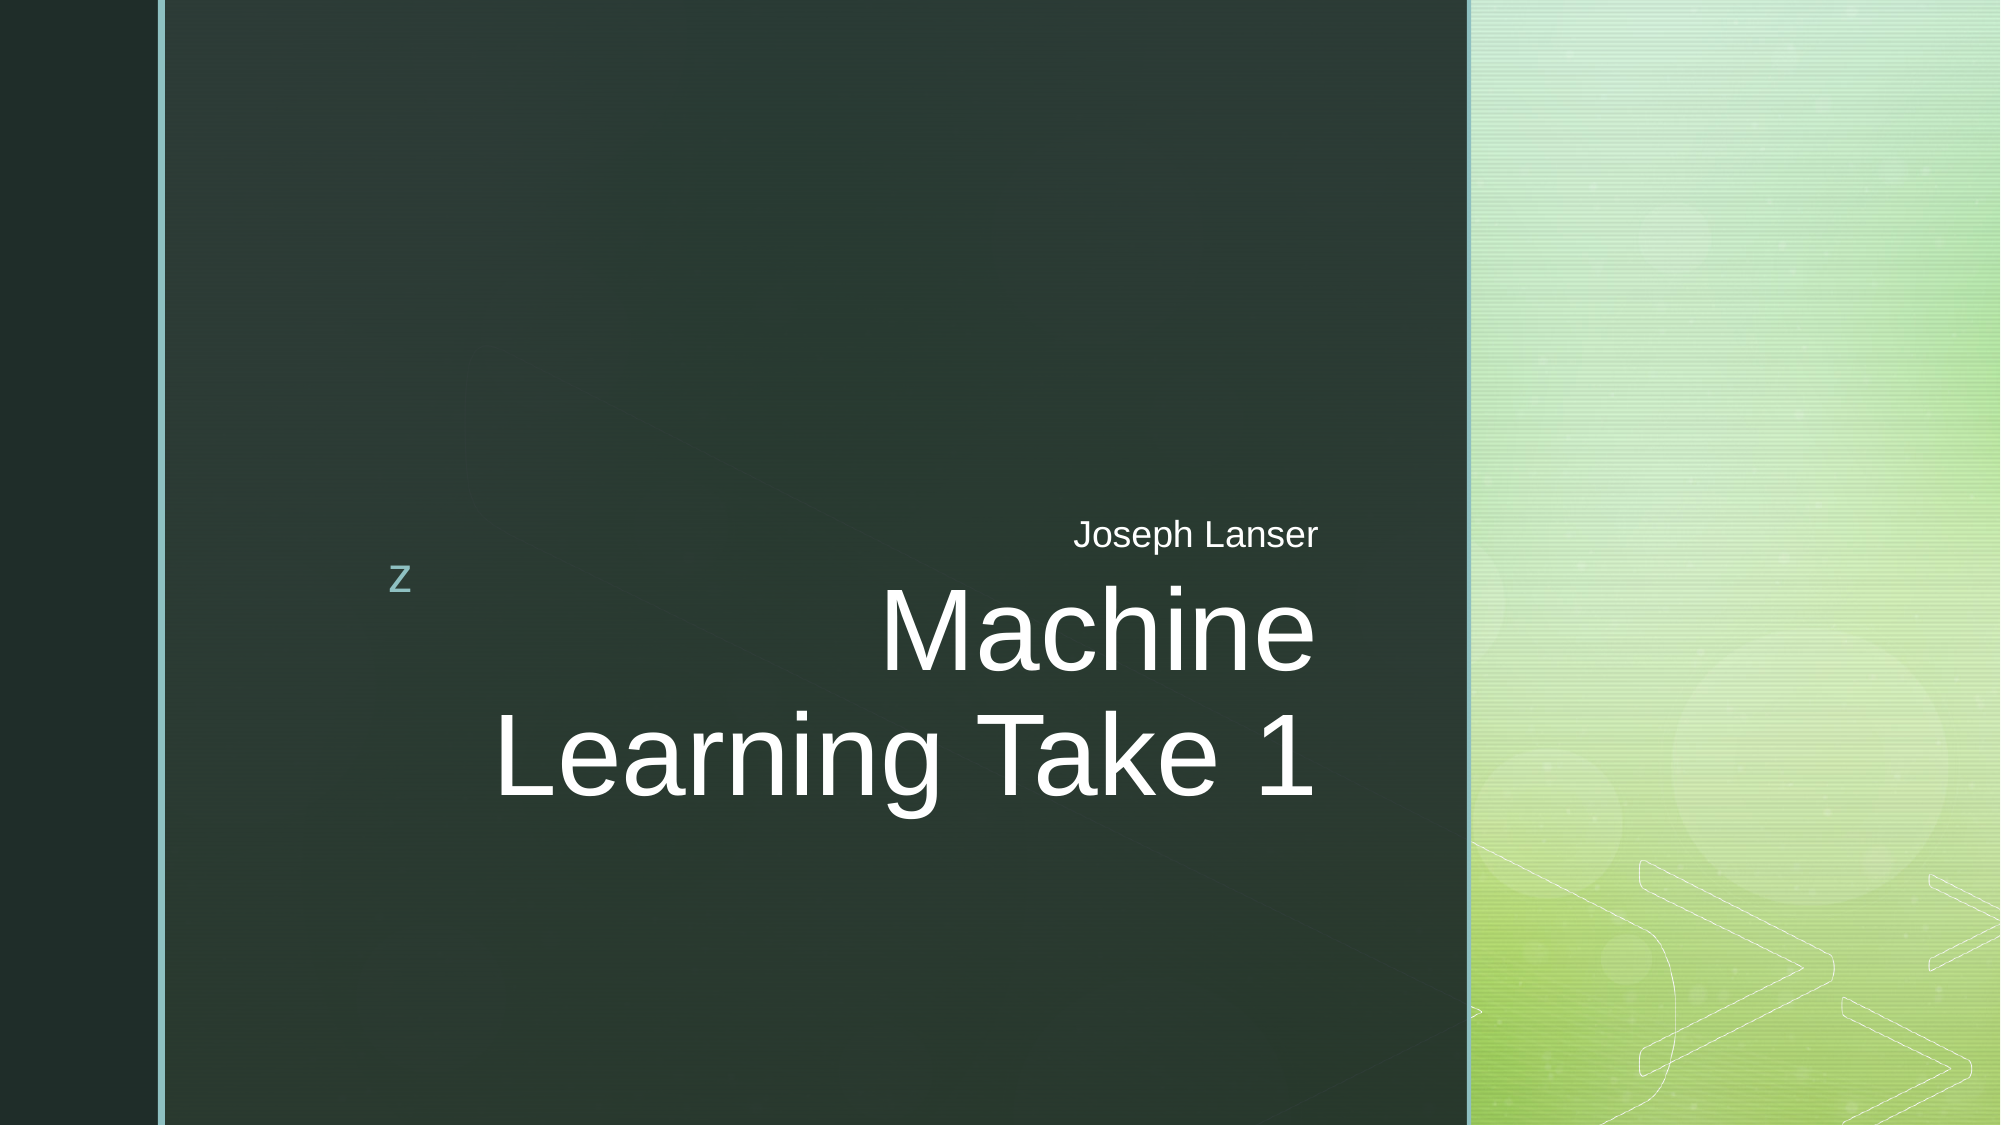

Joseph Lanser
# Machine Learning Take 1